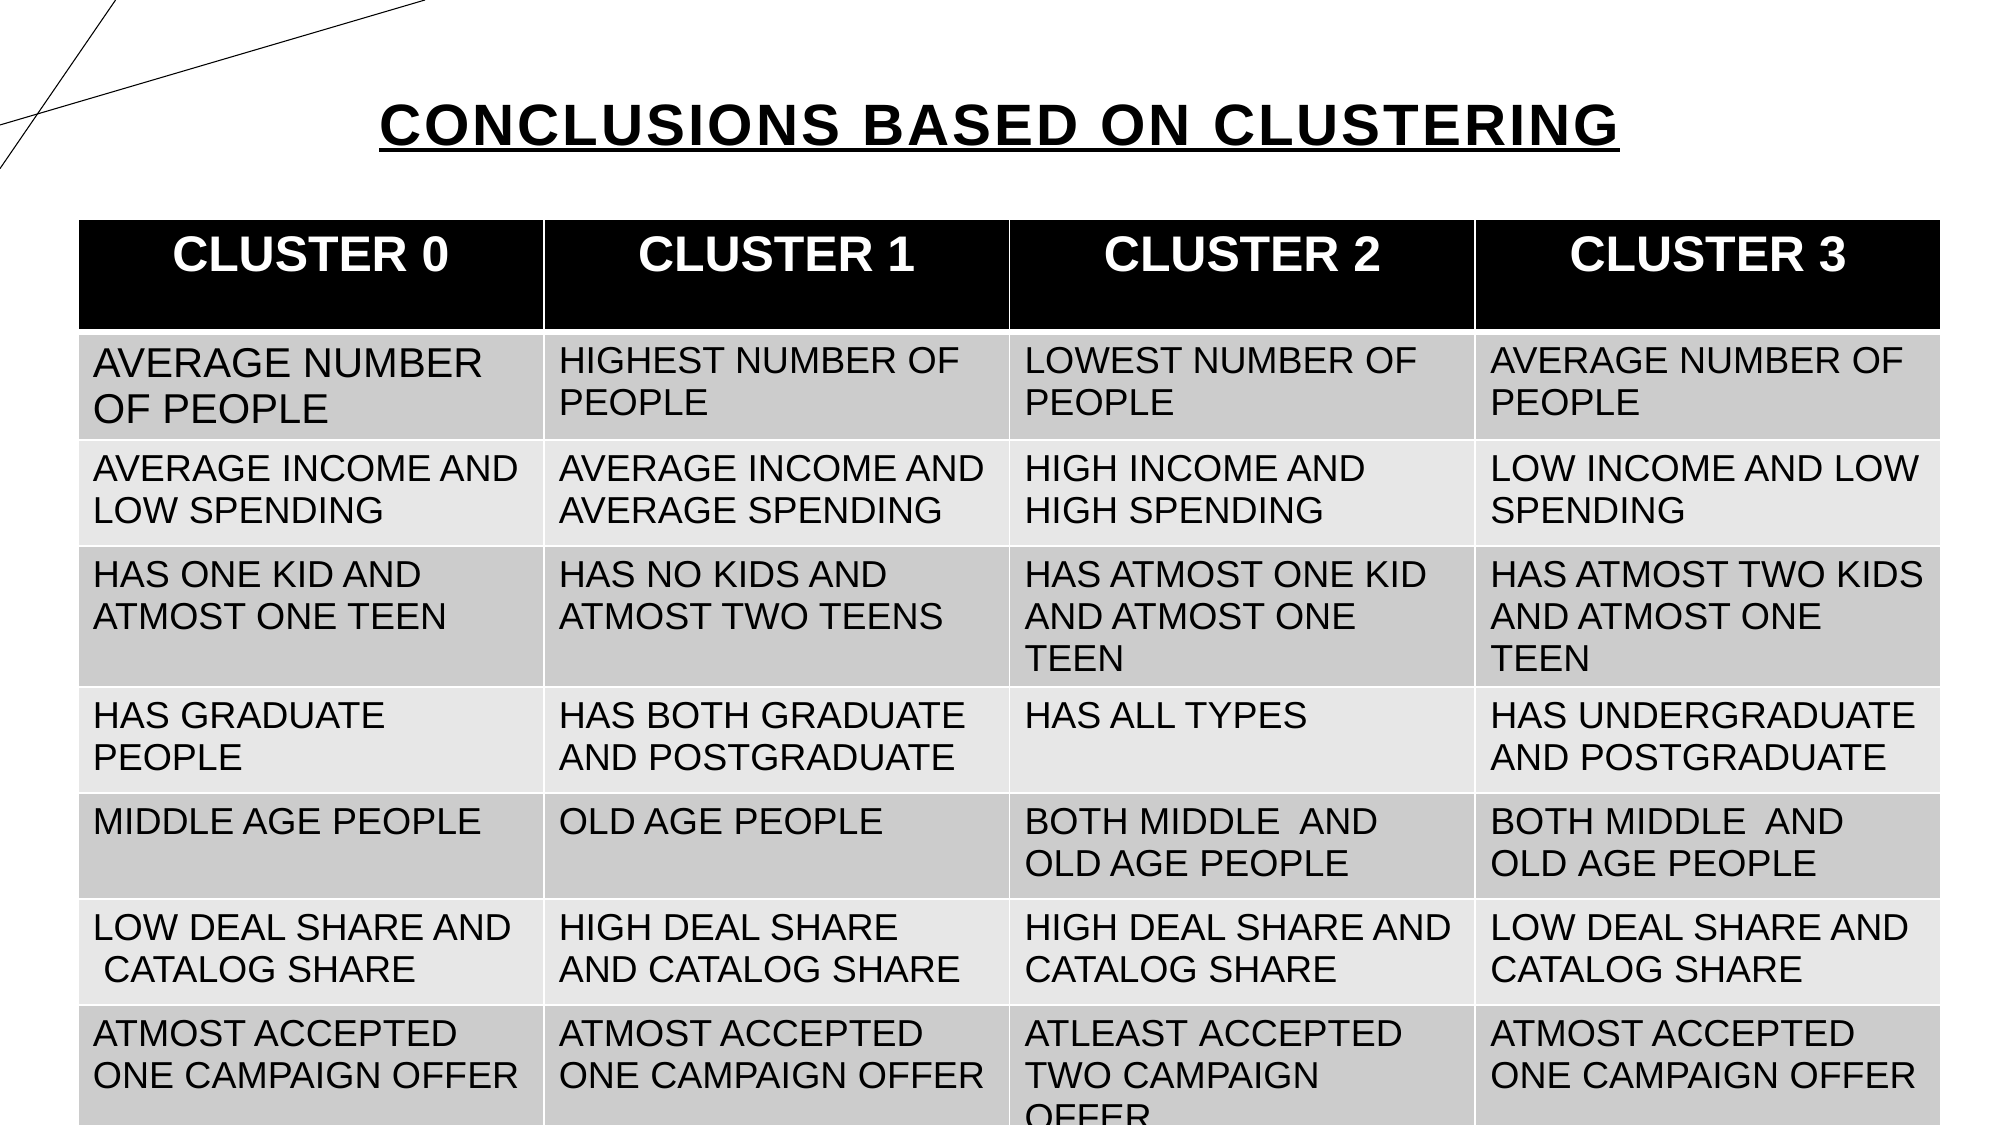

# Conclusions based on clustering
| CLUSTER 0 | CLUSTER 1 | CLUSTER 2 | CLUSTER 3 |
| --- | --- | --- | --- |
| AVERAGE NUMBER OF PEOPLE | HIGHEST NUMBER OF PEOPLE | LOWEST NUMBER OF PEOPLE | AVERAGE NUMBER OF PEOPLE |
| AVERAGE INCOME AND LOW SPENDING | AVERAGE INCOME AND AVERAGE SPENDING | HIGH INCOME AND HIGH SPENDING | LOW INCOME AND LOW SPENDING |
| HAS ONE KID AND ATMOST ONE TEEN | HAS NO KIDS AND ATMOST TWO TEENS | HAS ATMOST ONE KID AND ATMOST ONE TEEN | HAS ATMOST TWO KIDS AND ATMOST ONE TEEN |
| HAS GRADUATE PEOPLE | HAS BOTH GRADUATE AND POSTGRADUATE | HAS ALL TYPES | HAS UNDERGRADUATE AND POSTGRADUATE |
| MIDDLE AGE PEOPLE | OLD AGE PEOPLE | BOTH MIDDLE  AND OLD AGE PEOPLE | BOTH MIDDLE  AND OLD AGE PEOPLE |
| LOW DEAL SHARE AND  CATALOG SHARE | HIGH DEAL SHARE AND CATALOG SHARE | HIGH DEAL SHARE AND CATALOG SHARE | LOW DEAL SHARE AND CATALOG SHARE |
| ATMOST ACCEPTED ONE CAMPAIGN OFFER | ATMOST ACCEPTED ONE CAMPAIGN OFFER | ATLEAST ACCEPTED TWO CAMPAIGN OFFER | ATMOST ACCEPTED ONE CAMPAIGN OFFER |

21